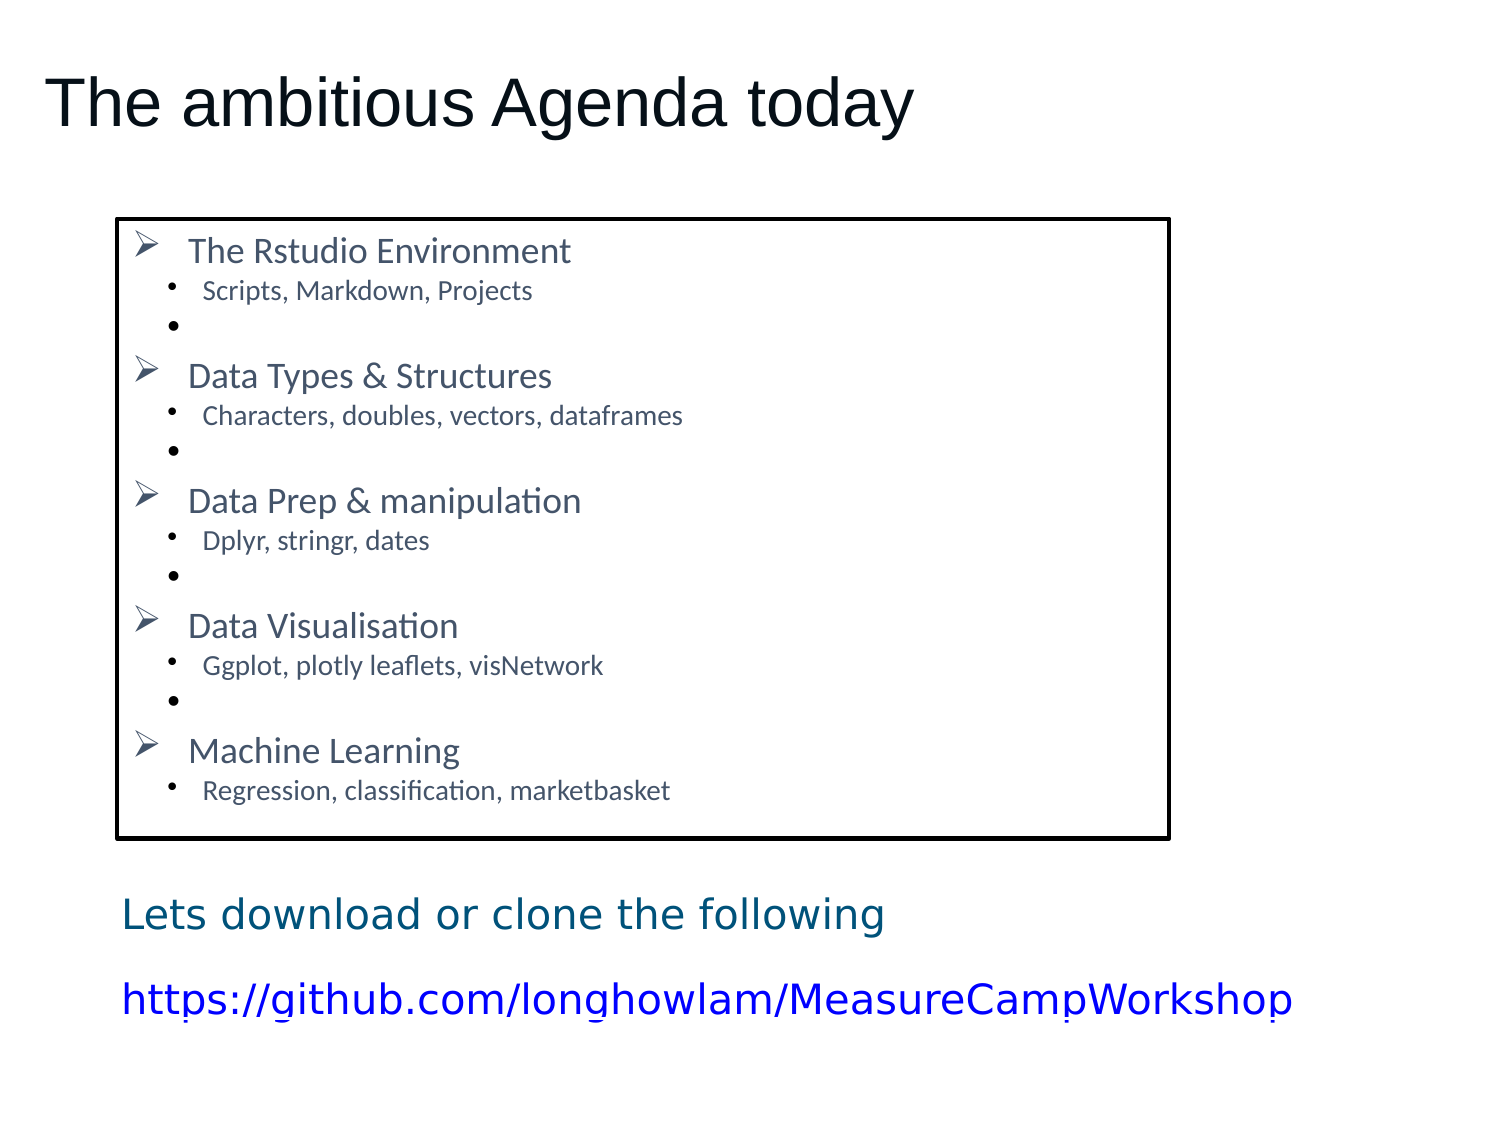

The ambitious Agenda today
The Rstudio Environment
Scripts, Markdown, Projects

Data Types & Structures
Characters, doubles, vectors, dataframes

Data Prep & manipulation
Dplyr, stringr, dates

Data Visualisation
Ggplot, plotly leaflets, visNetwork

Machine Learning
Regression, classification, marketbasket
Lets download or clone the following

https://github.com/longhowlam/MeasureCampWorkshop